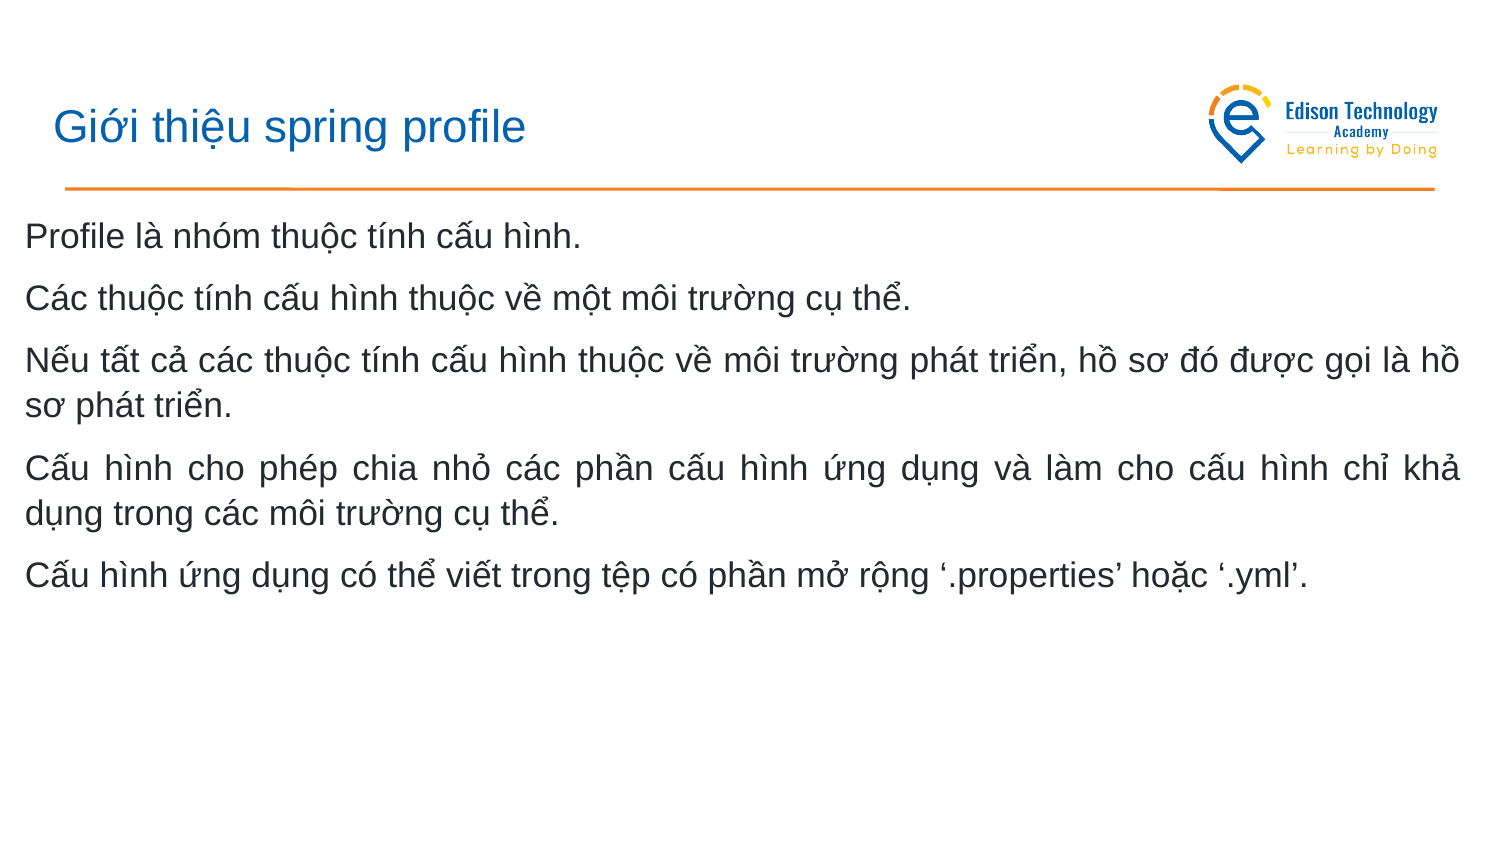

# Giới thiệu spring profile
Profile là nhóm thuộc tính cấu hình.
Các thuộc tính cấu hình thuộc về một môi trường cụ thể.
Nếu tất cả các thuộc tính cấu hình thuộc về môi trường phát triển, hồ sơ đó được gọi là hồ sơ phát triển.
Cấu hình cho phép chia nhỏ các phần cấu hình ứng dụng và làm cho cấu hình chỉ khả dụng trong các môi trường cụ thể.
Cấu hình ứng dụng có thể viết trong tệp có phần mở rộng ‘.properties’ hoặc ‘.yml’.